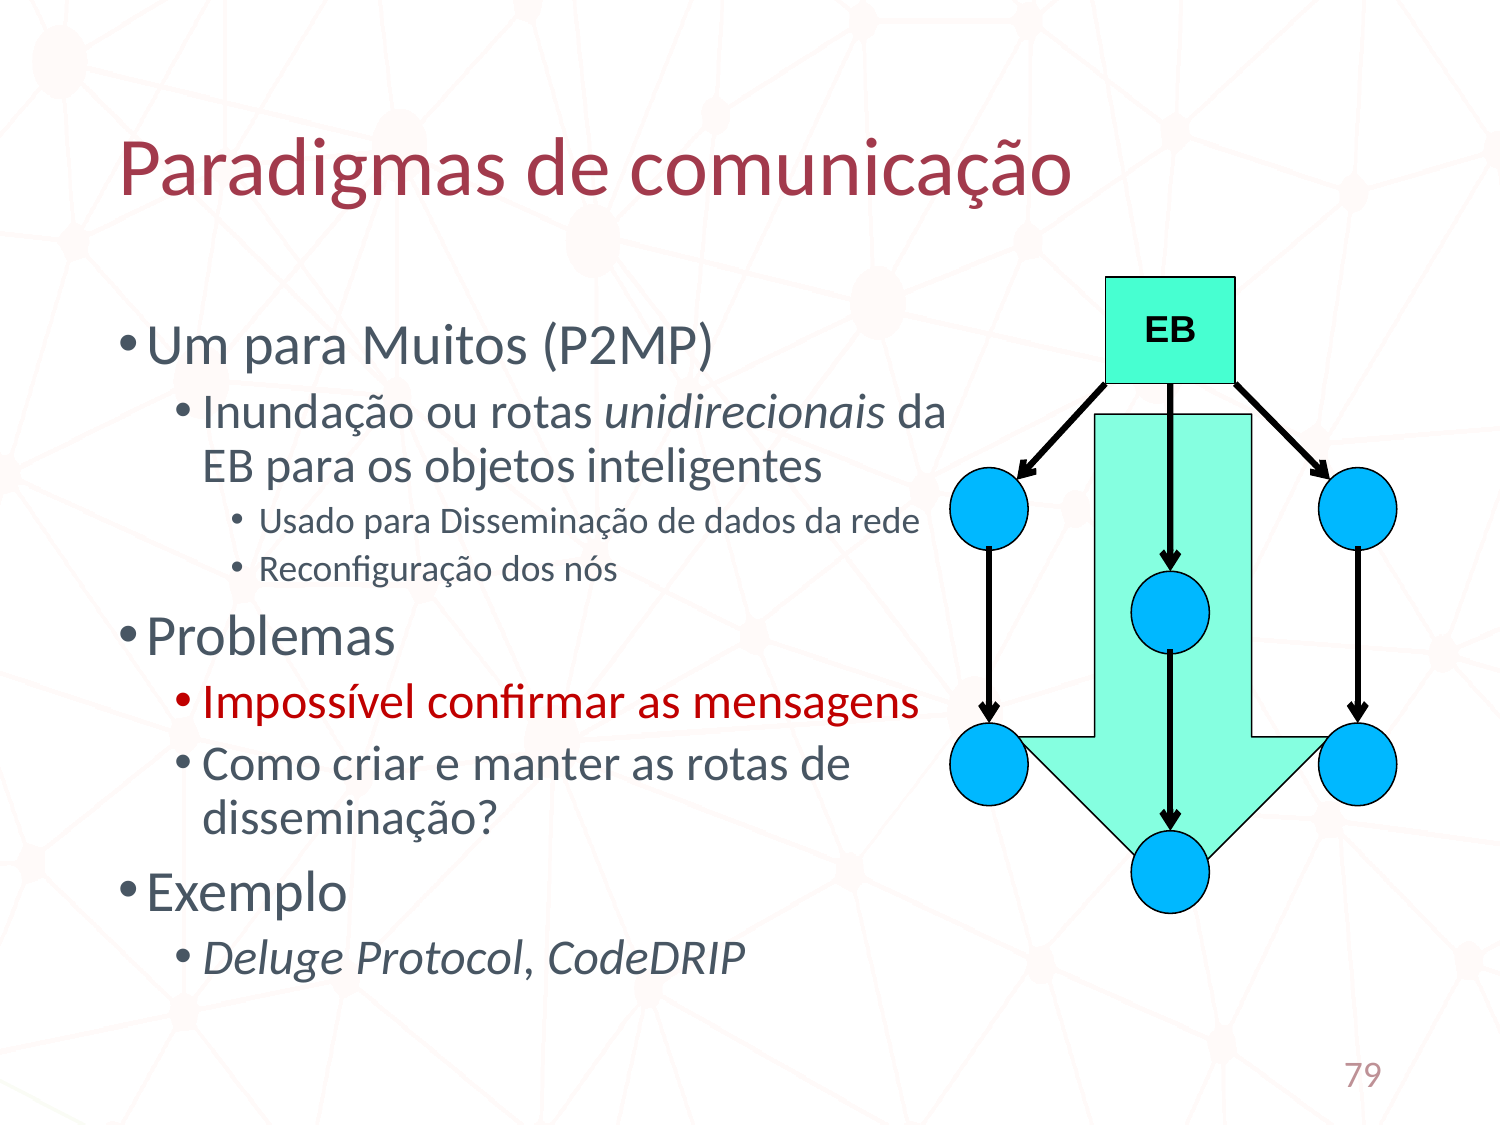

# Paradigmas de comunicação
EB

Um para Muitos (P2MP)
Inundação ou rotas unidirecionais da EB para os objetos inteligentes
Usado para Disseminação de dados da rede
Reconfiguração dos nós
Problemas
Impossível confirmar as mensagens
Como criar e manter as rotas de disseminação?
Exemplo
Deluge Protocol, CodeDRIP

79